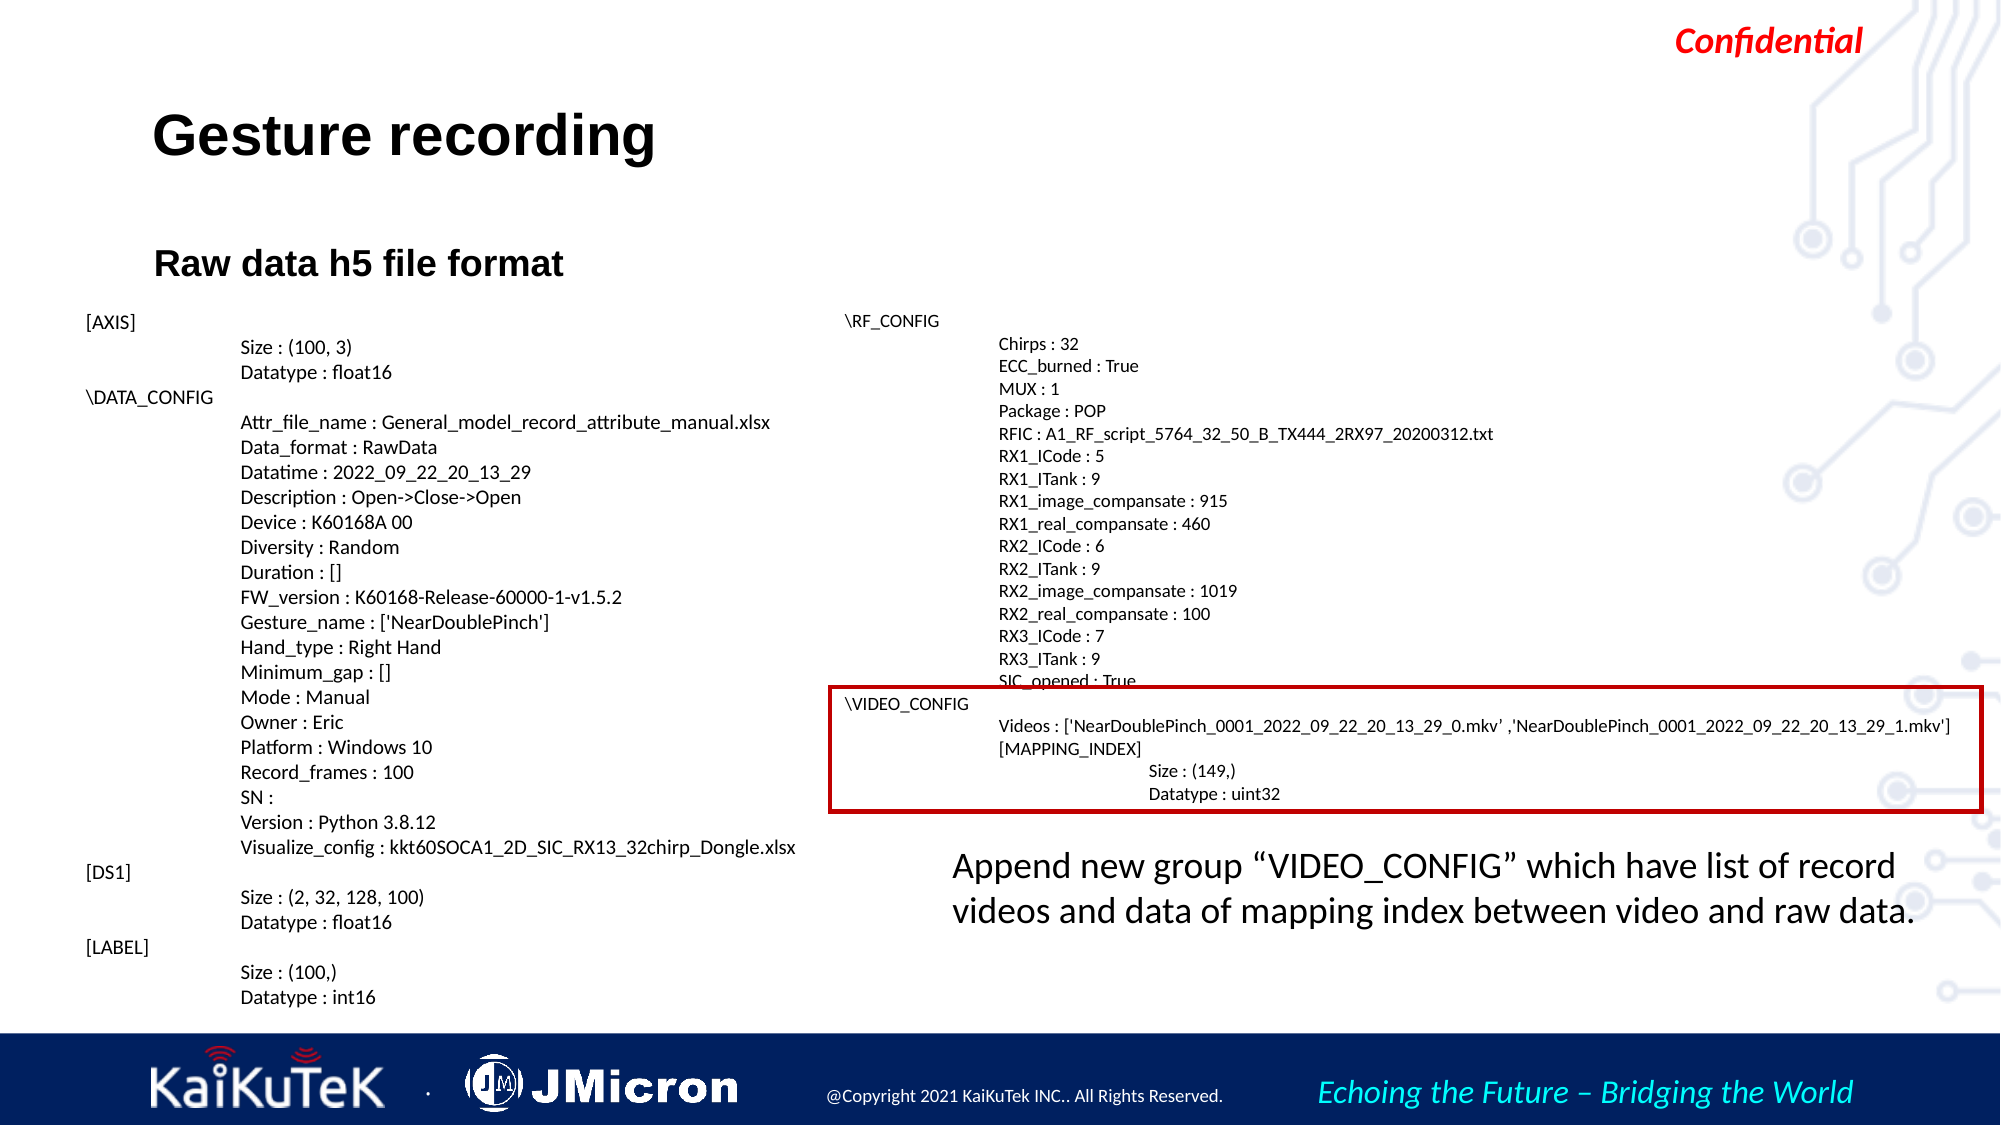

# Gesture recording
Raw data h5 file format

[AXIS]
	 Size : (100, 3)
	 Datatype : float16
\DATA_CONFIG
	 Attr_file_name : General_model_record_attribute_manual.xlsx
	 Data_format : RawData
	 Datatime : 2022_09_22_20_13_29
	 Description : Open->Close->Open
	 Device : K60168A 00
	 Diversity : Random
	 Duration : []
	 FW_version : K60168-Release-60000-1-v1.5.2
	 Gesture_name : ['NearDoublePinch']
	 Hand_type : Right Hand
	 Minimum_gap : []
	 Mode : Manual
	 Owner : Eric
	 Platform : Windows 10
	 Record_frames : 100
	 SN :
	 Version : Python 3.8.12
	 Visualize_config : kkt60SOCA1_2D_SIC_RX13_32chirp_Dongle.xlsx
[DS1]
	 Size : (2, 32, 128, 100)
	 Datatype : float16
[LABEL]
	 Size : (100,)
	 Datatype : int16

\RF_CONFIG
	 Chirps : 32
	 ECC_burned : True
	 MUX : 1
	 Package : POP
	 RFIC : A1_RF_script_5764_32_50_B_TX444_2RX97_20200312.txt
	 RX1_ICode : 5
	 RX1_ITank : 9
	 RX1_image_compansate : 915
	 RX1_real_compansate : 460
	 RX2_ICode : 6
	 RX2_ITank : 9
	 RX2_image_compansate : 1019
	 RX2_real_compansate : 100
	 RX3_ICode : 7
	 RX3_ITank : 9
	 SIC_opened : True
\VIDEO_CONFIG
	 Videos : ['NearDoublePinch_0001_2022_09_22_20_13_29_0.mkv’ ,'NearDoublePinch_0001_2022_09_22_20_13_29_1.mkv']
	 [MAPPING_INDEX]
		 Size : (149,)
		 Datatype : uint32

Append new group “VIDEO_CONFIG” which have list of record videos and data of mapping index between video and raw data.